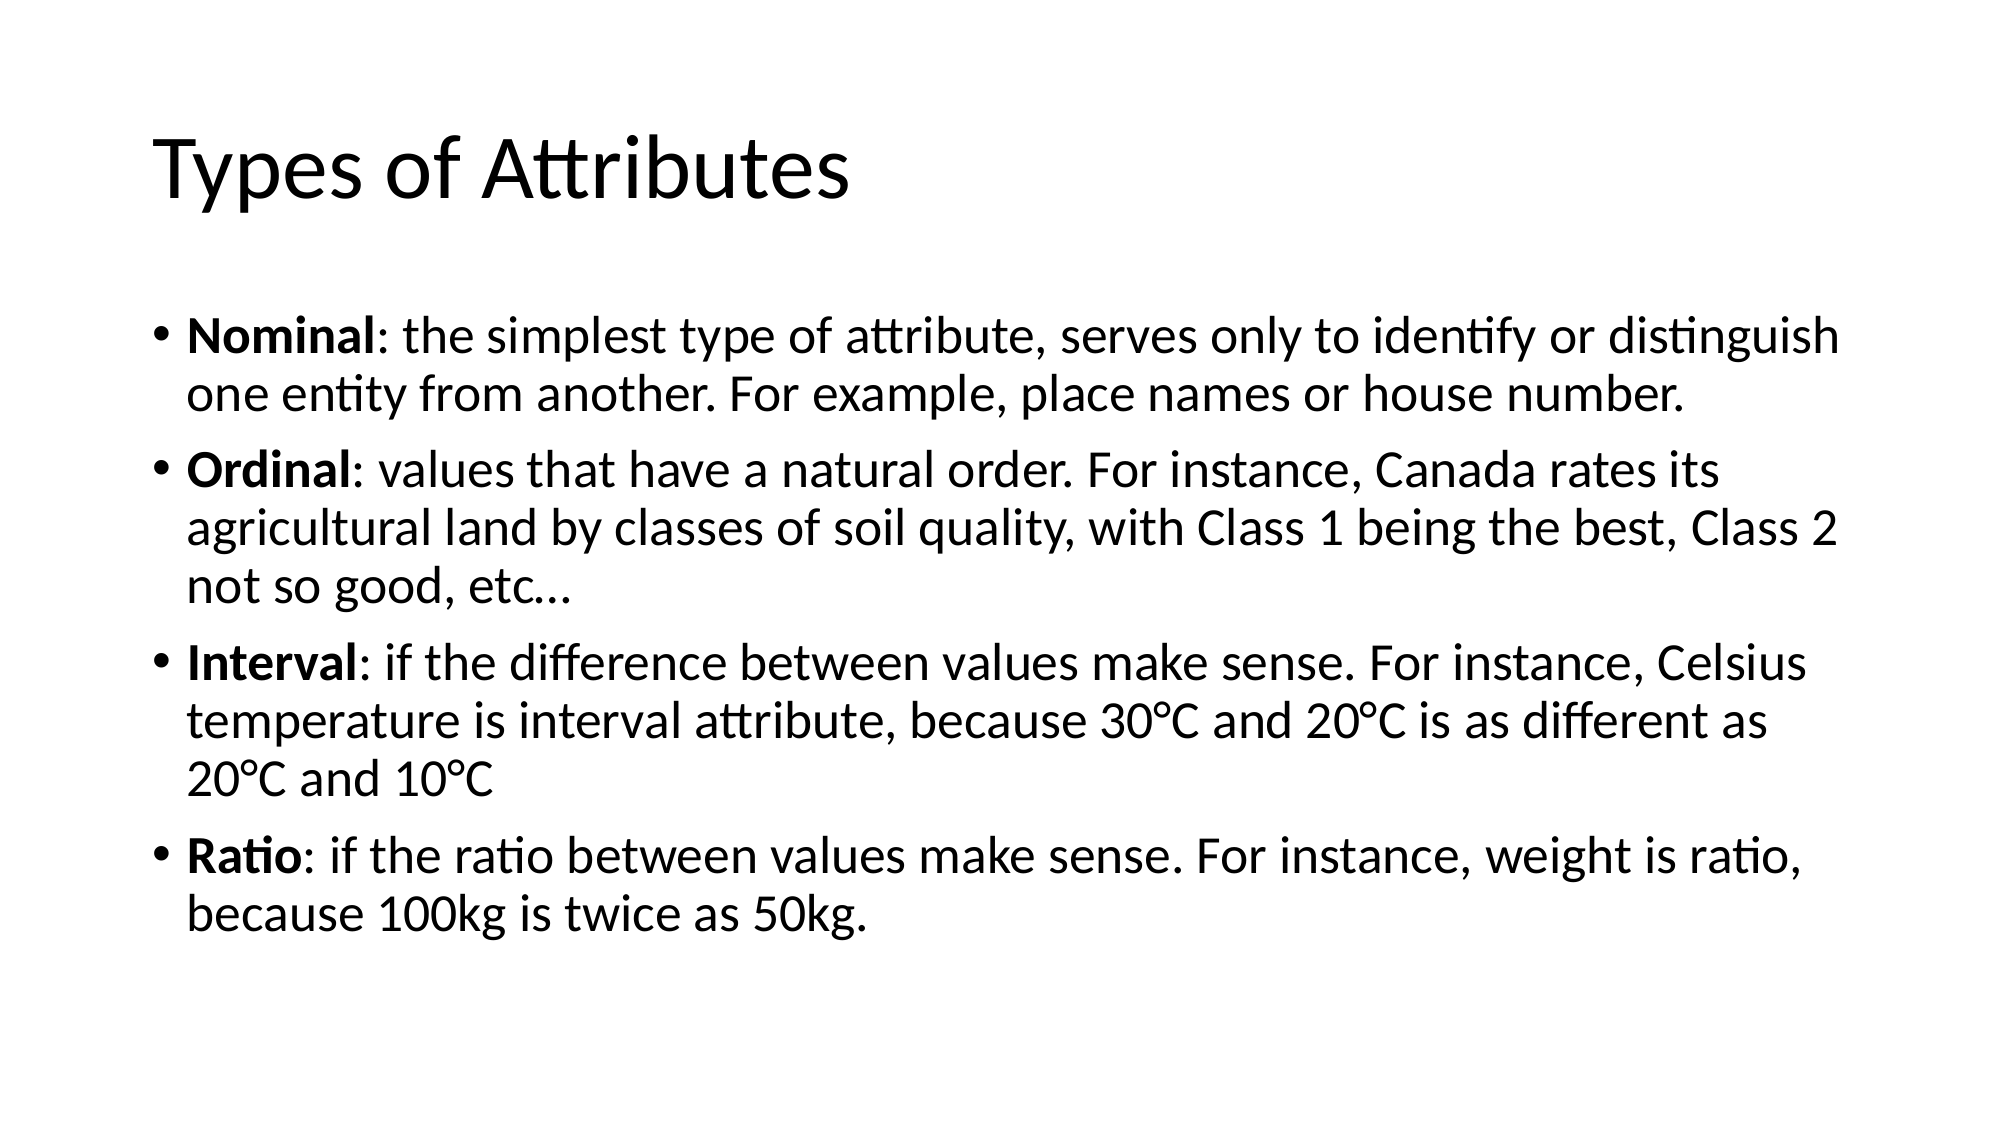

# Types of Attributes
Nominal: the simplest type of attribute, serves only to identify or distinguish one entity from another. For example, place names or house number.
Ordinal: values that have a natural order. For instance, Canada rates its agricultural land by classes of soil quality, with Class 1 being the best, Class 2 not so good, etc…
Interval: if the difference between values make sense. For instance, Celsius temperature is interval attribute, because 30°C and 20°C is as different as 20°C and 10°C
Ratio: if the ratio between values make sense. For instance, weight is ratio, because 100kg is twice as 50kg.